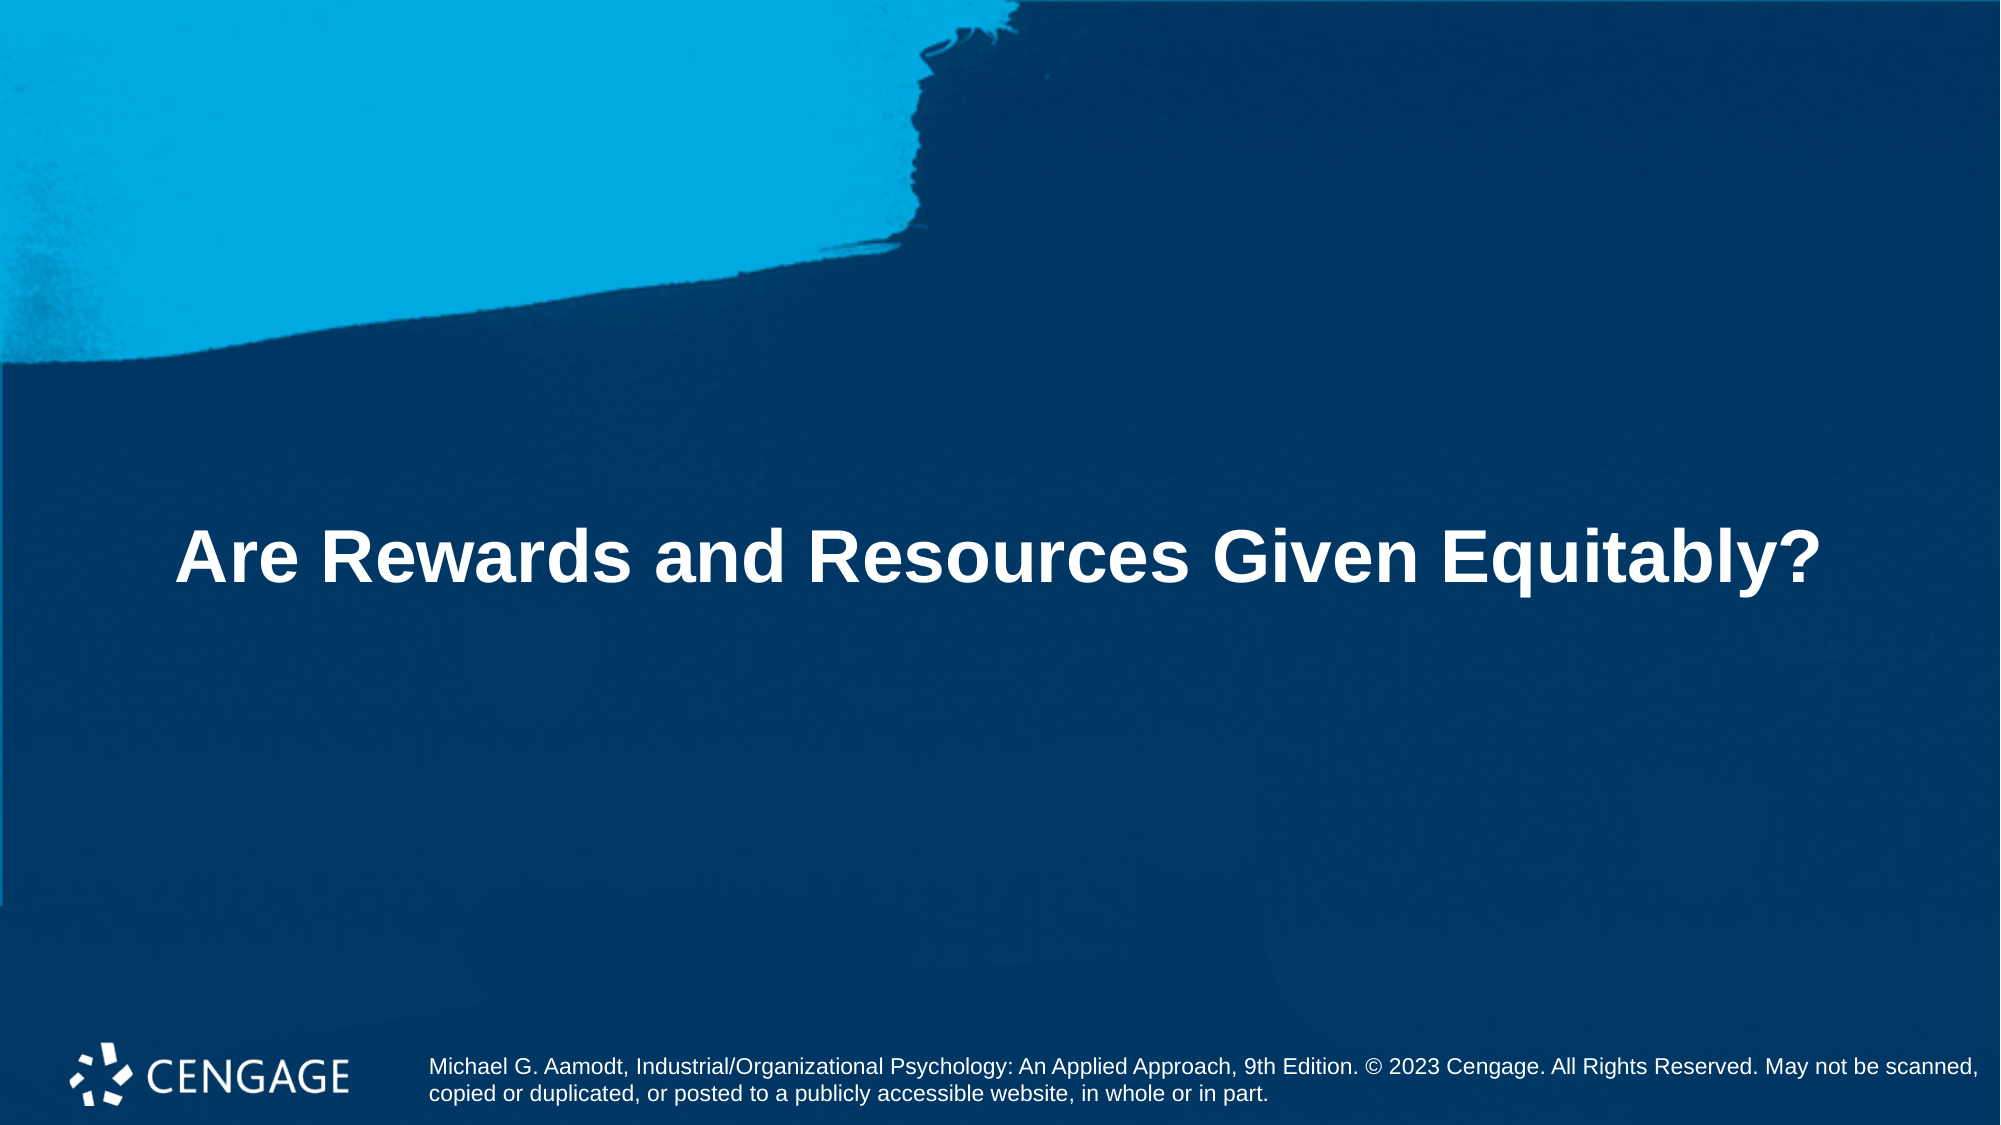

# Are Rewards and Resources Given Equitably?